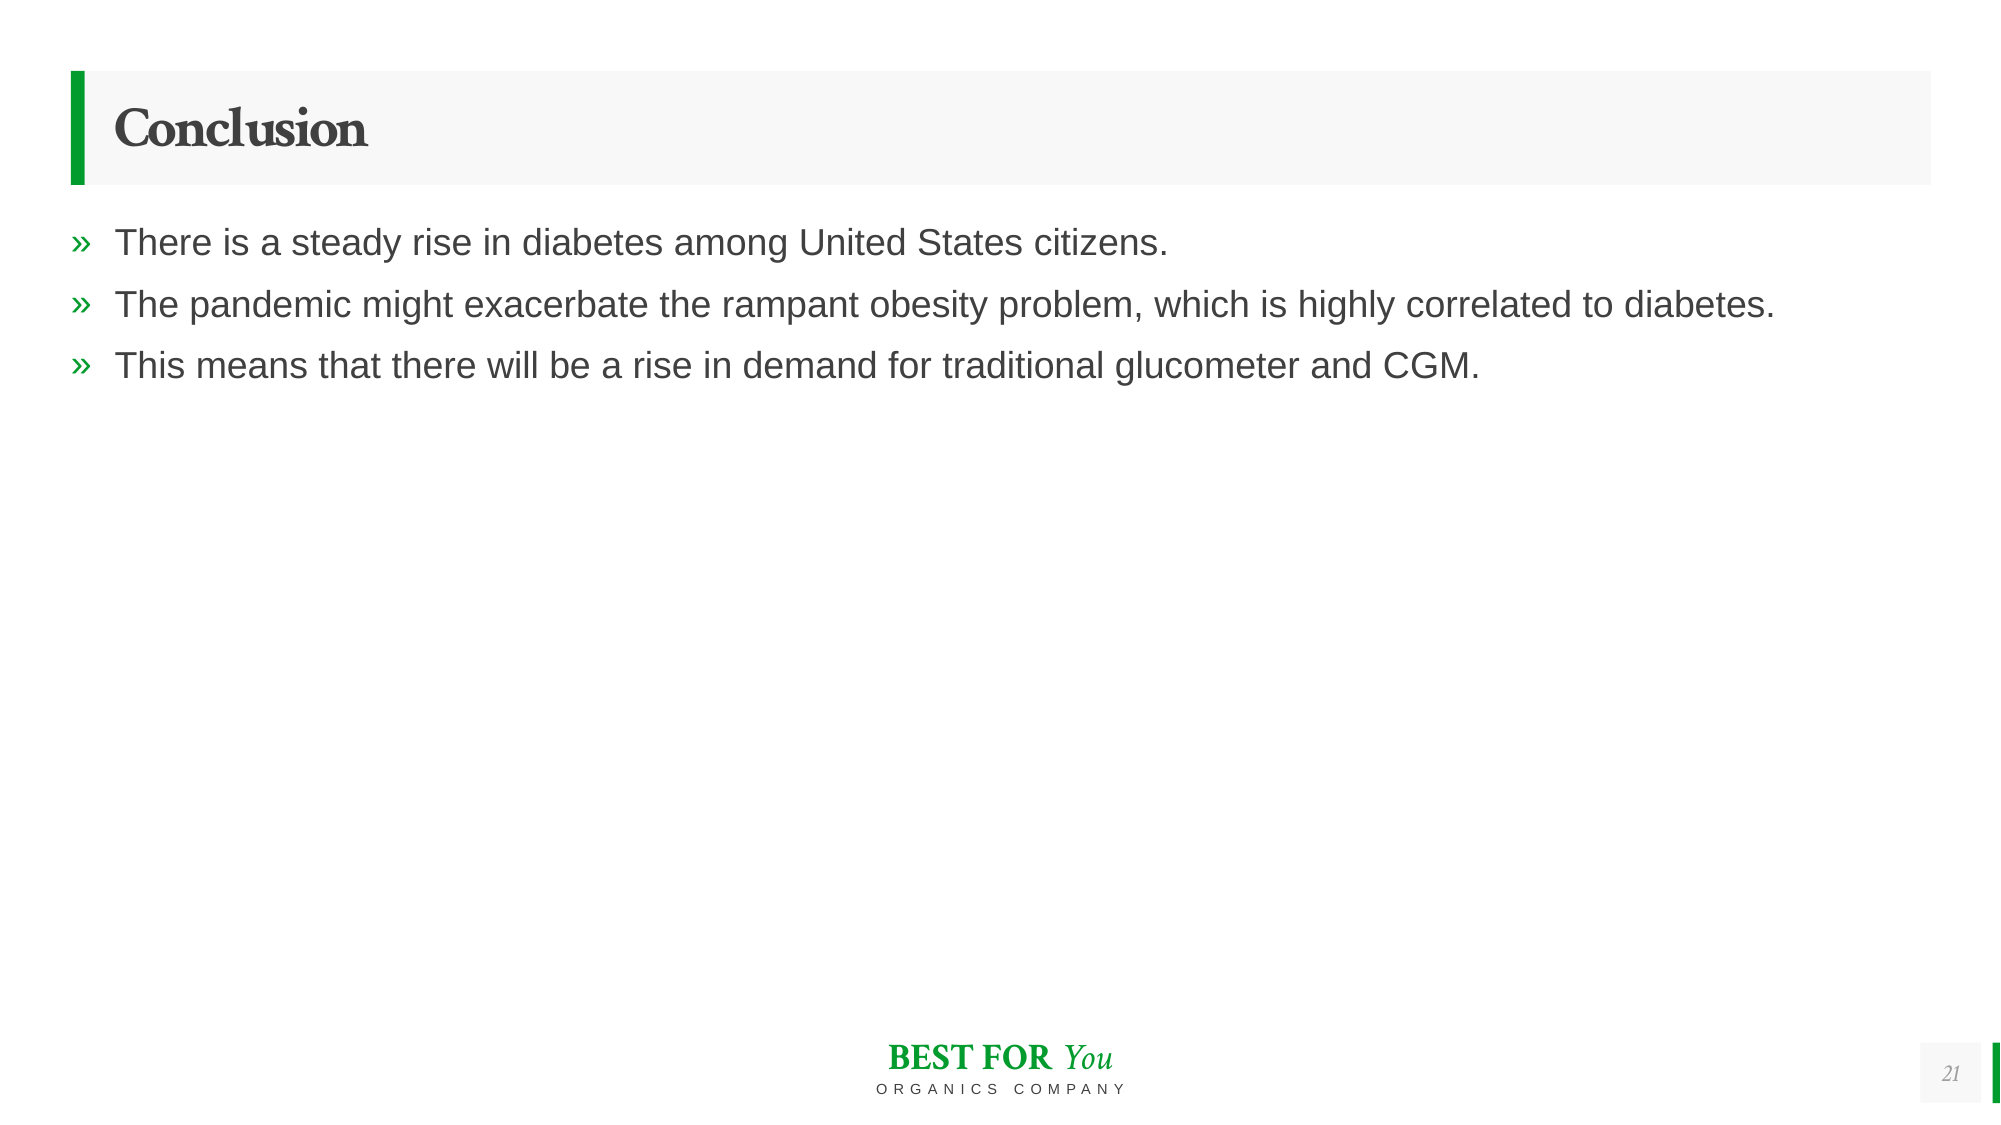

# Conclusion
There is a steady rise in diabetes among United States citizens.
The pandemic might exacerbate the rampant obesity problem, which is highly correlated to diabetes.
This means that there will be a rise in demand for traditional glucometer and CGM.
21